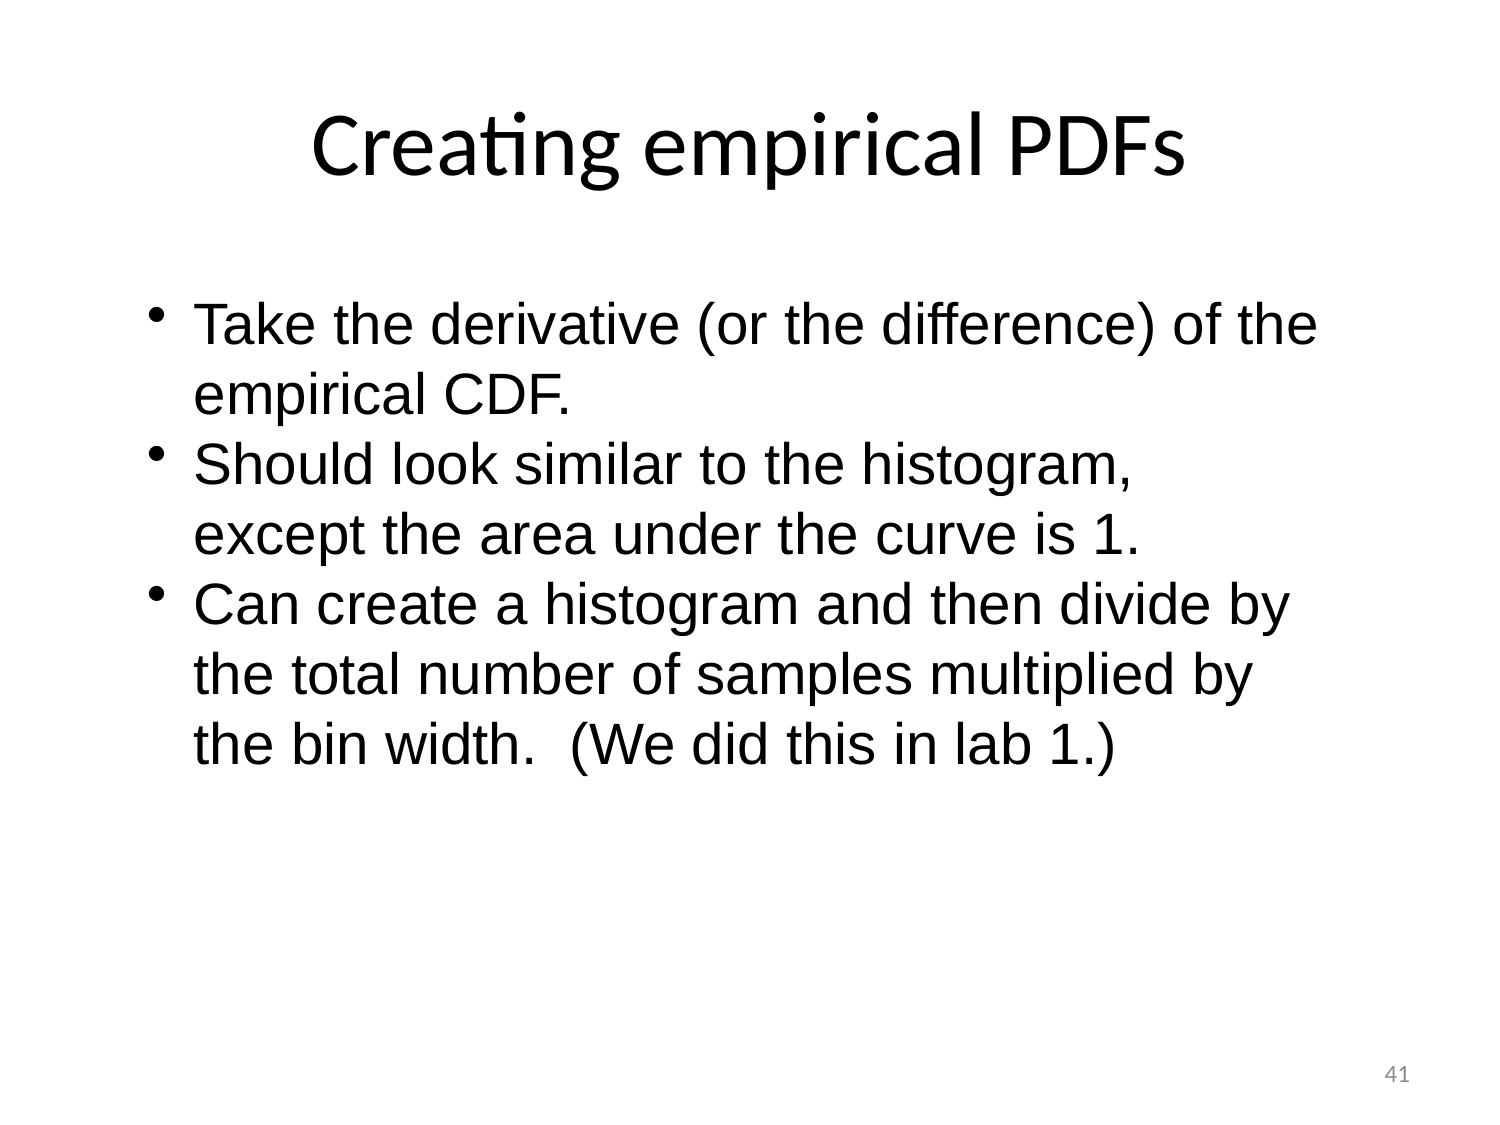

# Creating empirical PDFs
Take the derivative (or the difference) of the empirical CDF.
Should look similar to the histogram, except the area under the curve is 1.
Can create a histogram and then divide by the total number of samples multiplied by the bin width.  (We did this in lab 1.)

41